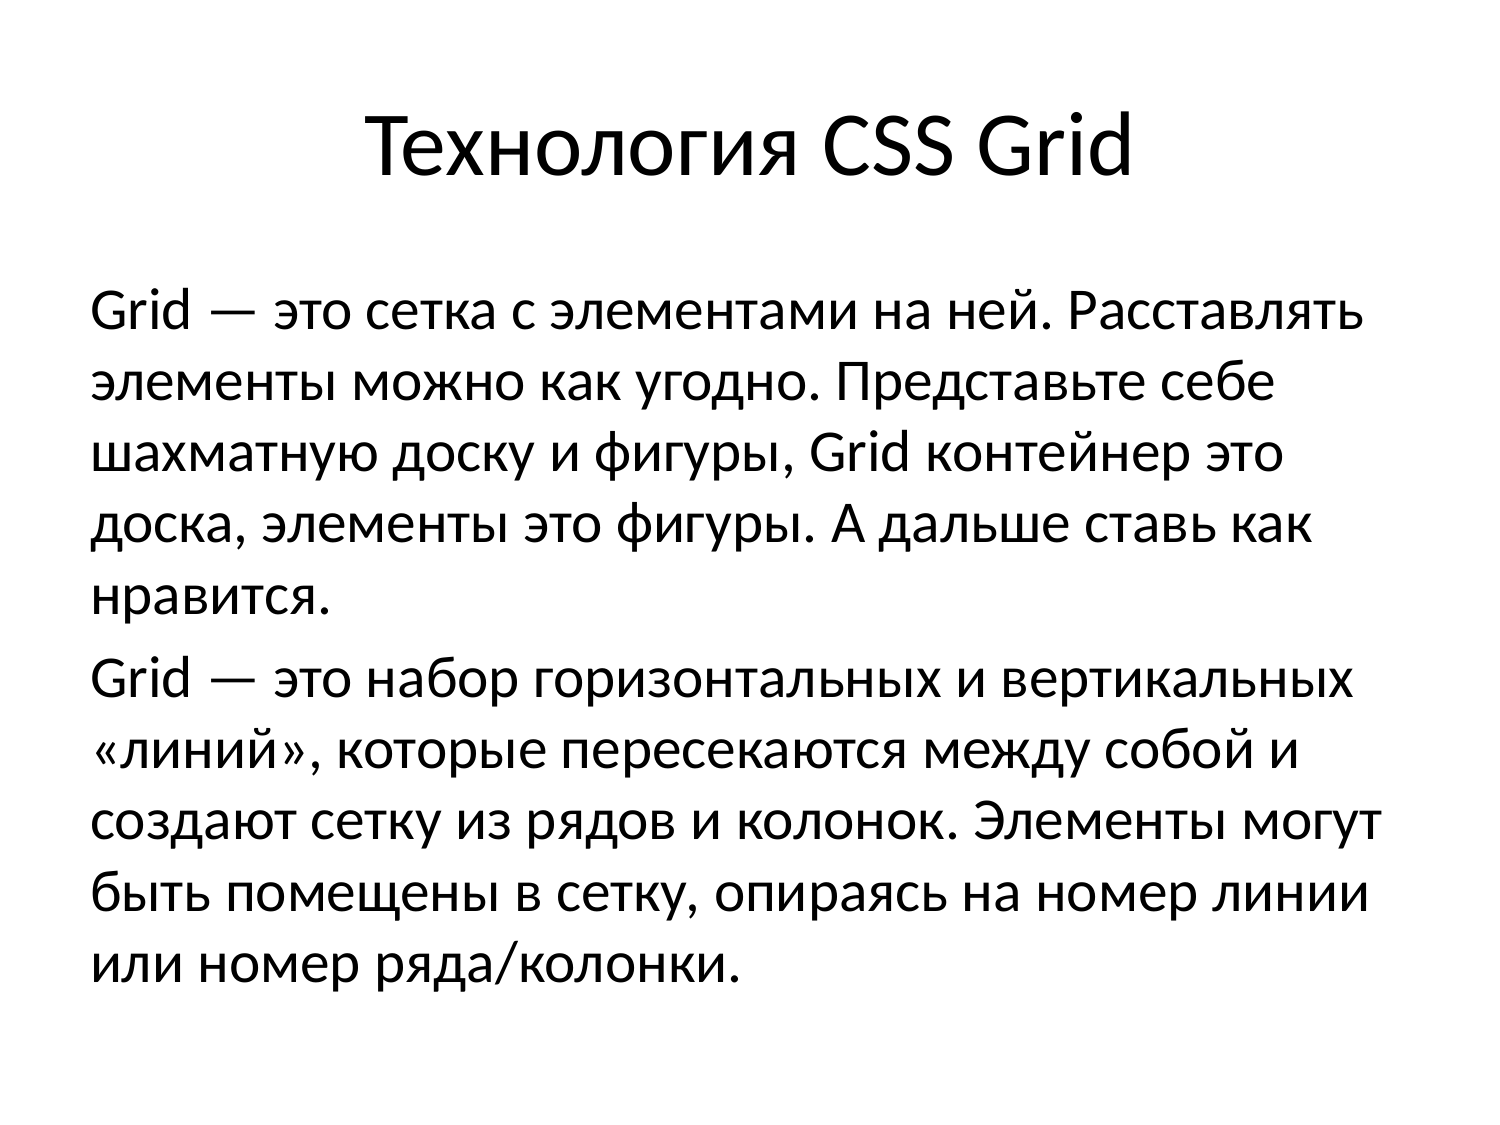

# Технология CSS Grid
Grid — это сетка с элементами на ней. Расставлять элементы можно как угодно. Представьте себе шахматную доску и фигуры, Grid контейнер это доска, элементы это фигуры. А дальше ставь как нравится.
Grid — это набор горизонтальных и вертикальных «линий», которые пересекаются между собой и создают сетку из рядов и колонок. Элементы могут быть помещены в сетку, опираясь на номер линии или номер ряда/колонки.